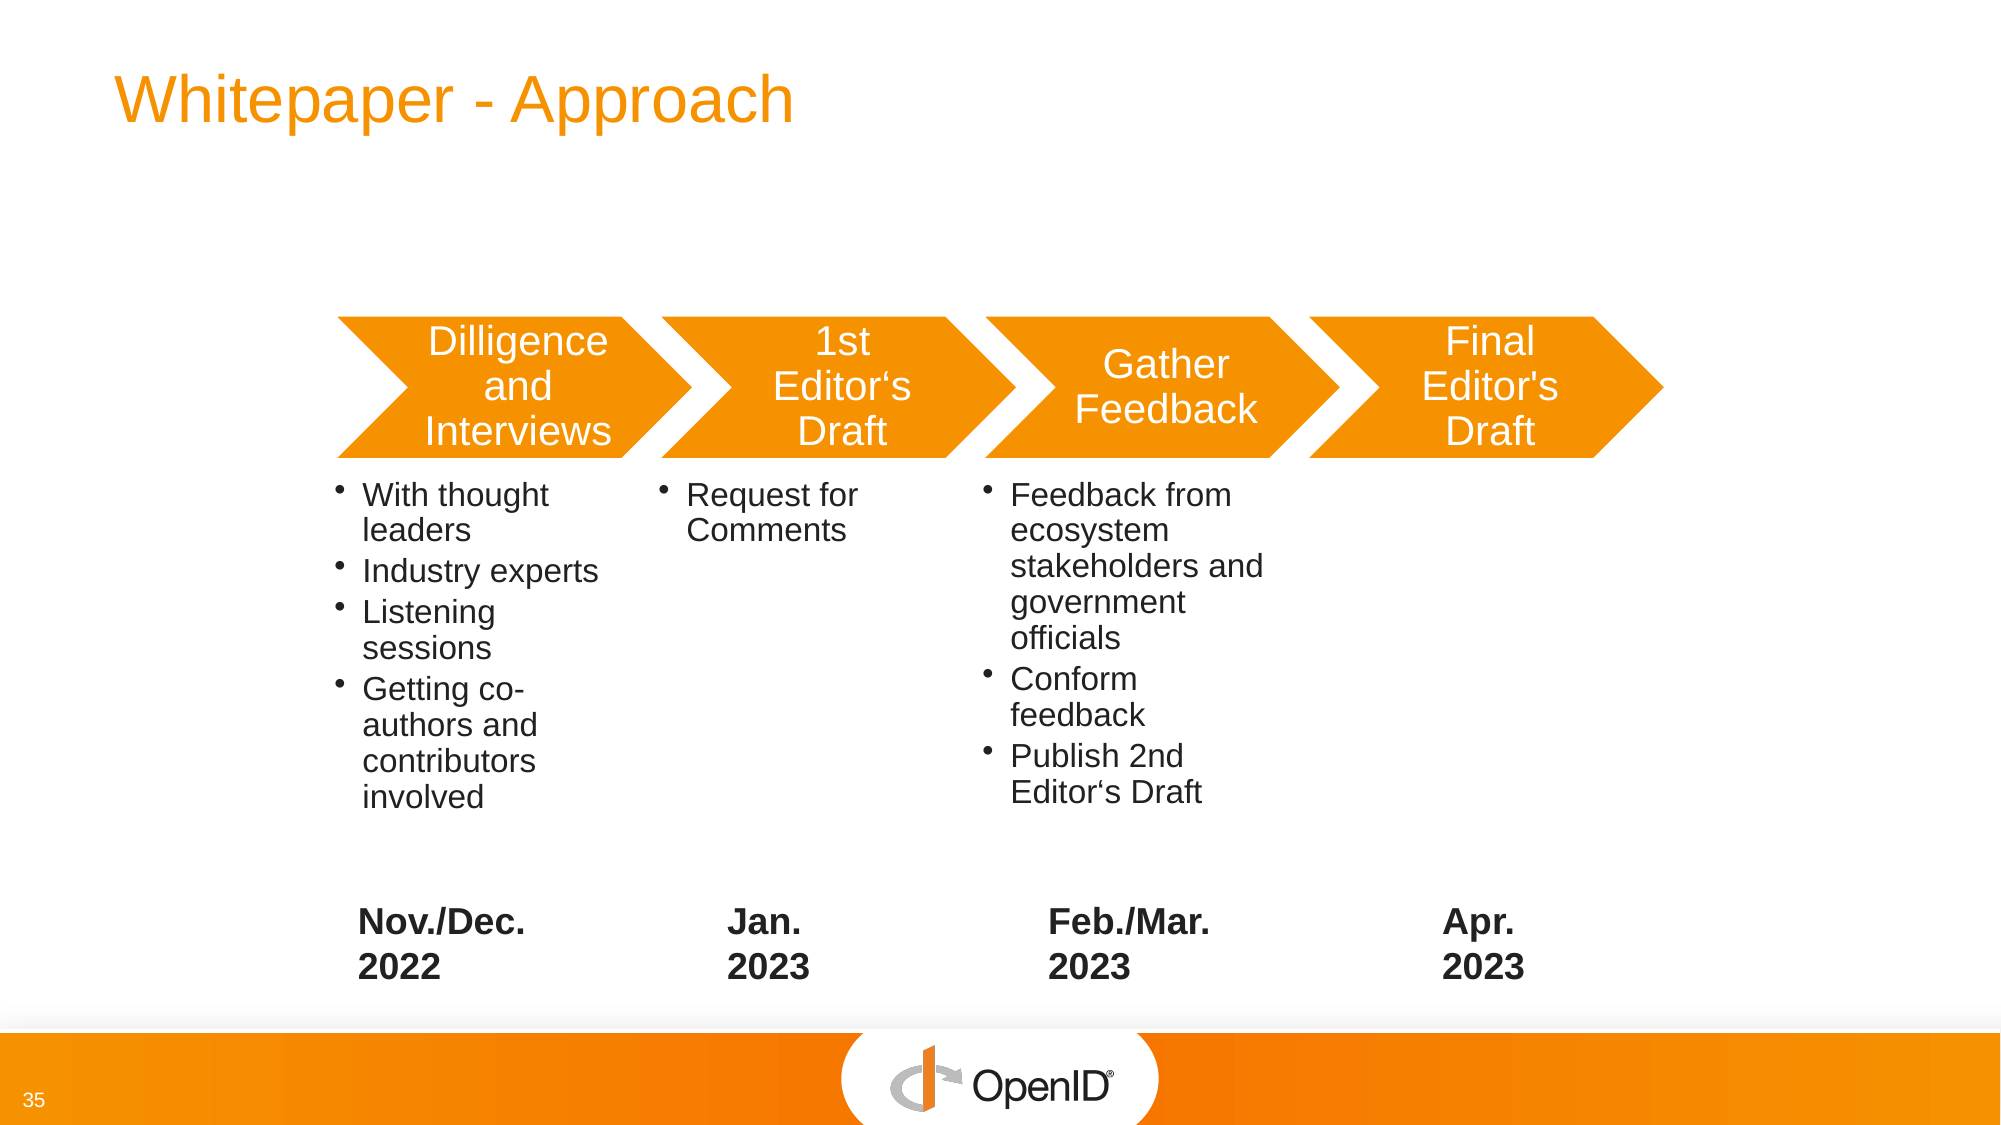

# Whitepaper - Approach
Dilligence and Interviews
With thought leaders
Industry experts
Listening sessions
Getting co-authors and contributors involved
1st Editor‘s Draft
Request for Comments
Gather Feedback
Feedback from ecosystem stakeholders and government officials
Conform feedback
Publish 2nd Editor‘s Draft
Final Editor's Draft
Nov./Dec. 2022
Jan.
2023
Feb./Mar.
2023
Apr.
2023